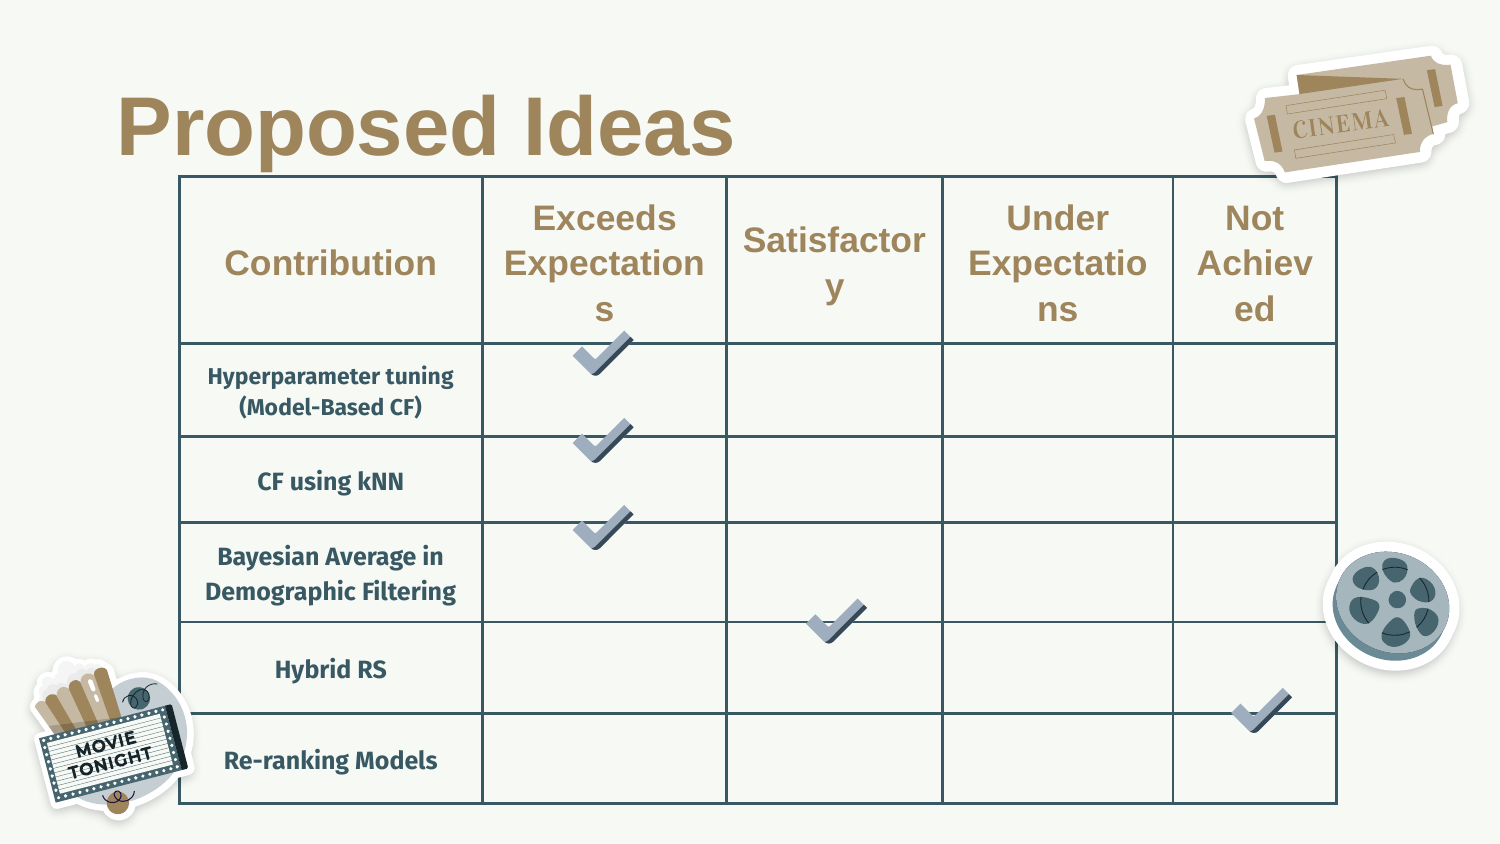

# Proposed Ideas

| Contribution | Exceeds Expectations | Satisfactory | Under Expectations | Not Achieved |
| --- | --- | --- | --- | --- |
| Hyperparameter tuning (Model-Based CF) |  |  |  |  |
| CF using kNN |  |  |  |  |
| Bayesian Average in Demographic Filtering |  |  |  |  |
| Hybrid RS |  |  |  |  |
| Re-ranking Models |  |  |  |  |